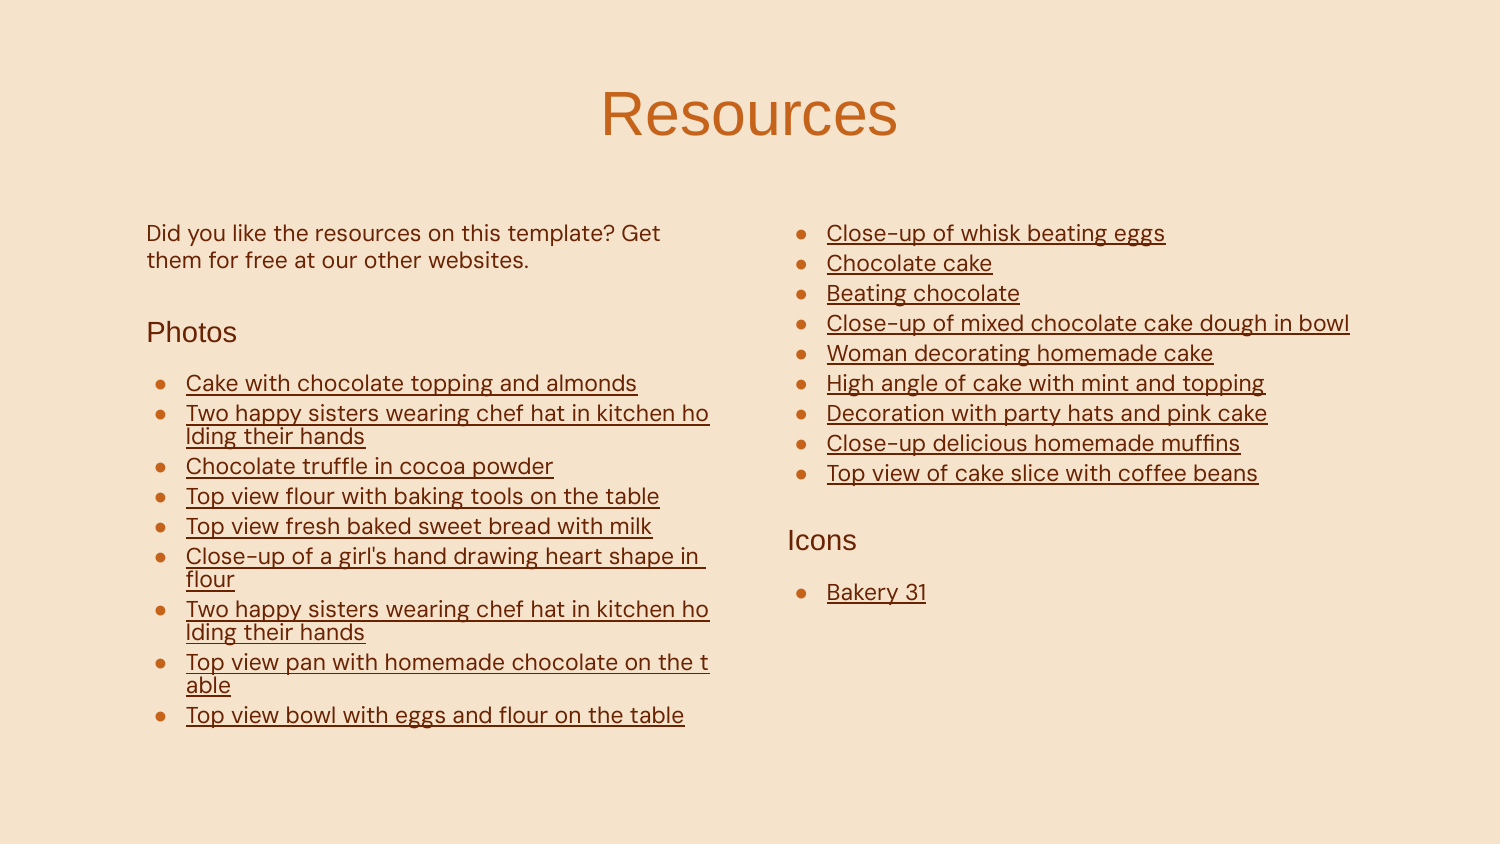

# Resources
Did you like the resources on this template? Get them for free at our other websites.

Photos
Cake with chocolate topping and almonds
Two happy sisters wearing chef hat in kitchen holding their hands
Chocolate truffle in cocoa powder
Top view flour with baking tools on the table
Top view fresh baked sweet bread with milk
Close-up of a girl's hand drawing heart shape in flour
Two happy sisters wearing chef hat in kitchen holding their hands
Top view pan with homemade chocolate on the table
Top view bowl with eggs and flour on the table

Close-up of whisk beating eggs
Chocolate cake
Beating chocolate
Close-up of mixed chocolate cake dough in bowl
Woman decorating homemade cake
High angle of cake with mint and topping
Decoration with party hats and pink cake
Close-up delicious homemade muffins
Top view of cake slice with coffee beans
Icons
Bakery 31